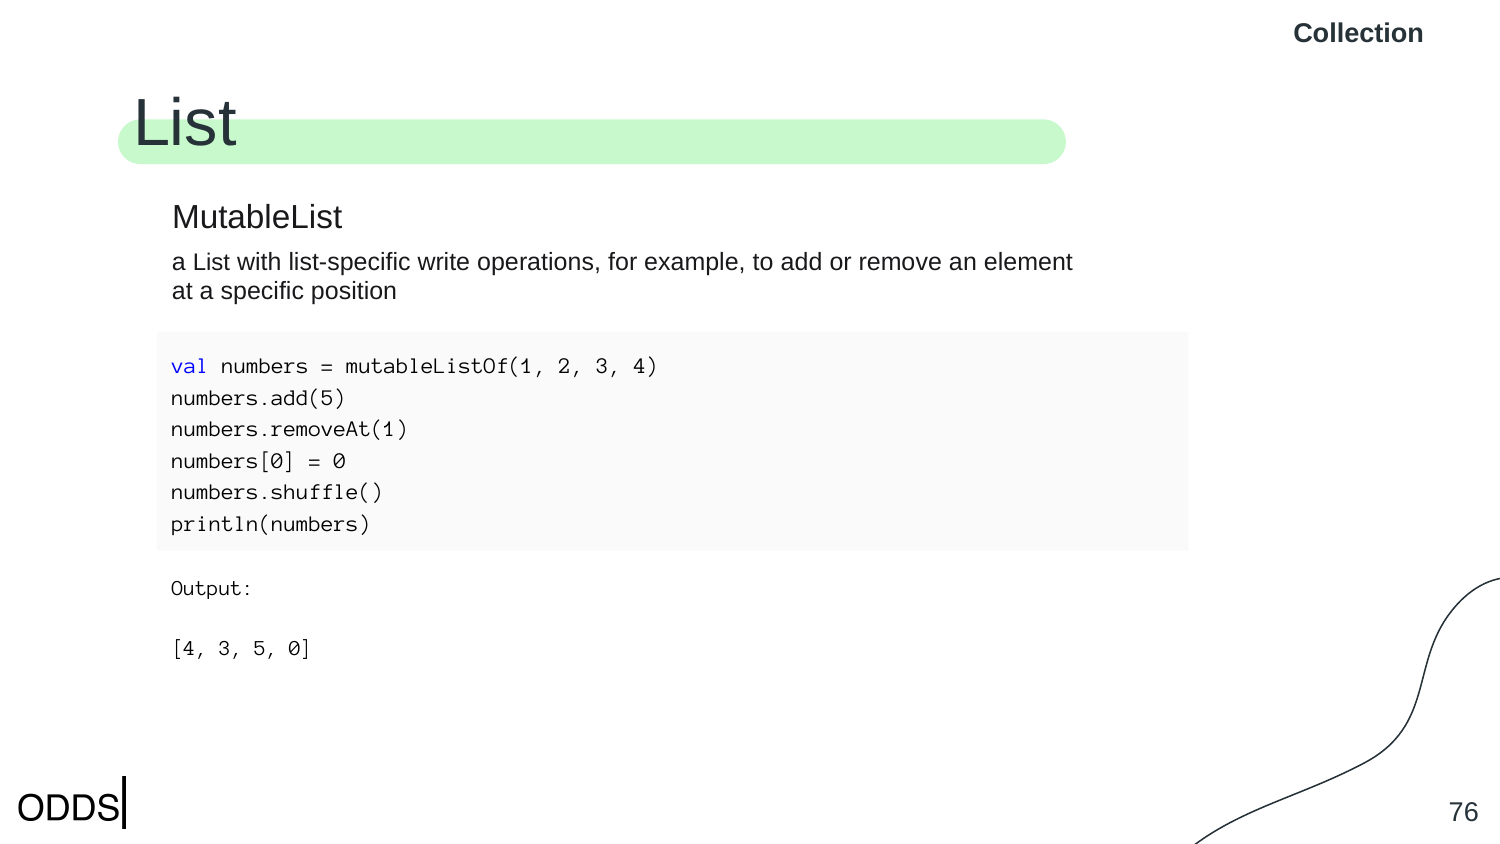

Collection
# List
MutableList
a List with list-specific write operations, for example, to add or remove an element
at a specific position

val numbers = mutableListOf(1, 2, 3, 4)
numbers.add(5)
numbers.removeAt(1)
numbers[0] = 0
numbers.shuffle()
println(numbers)
Output:

[4, 3, 5, 0]
76